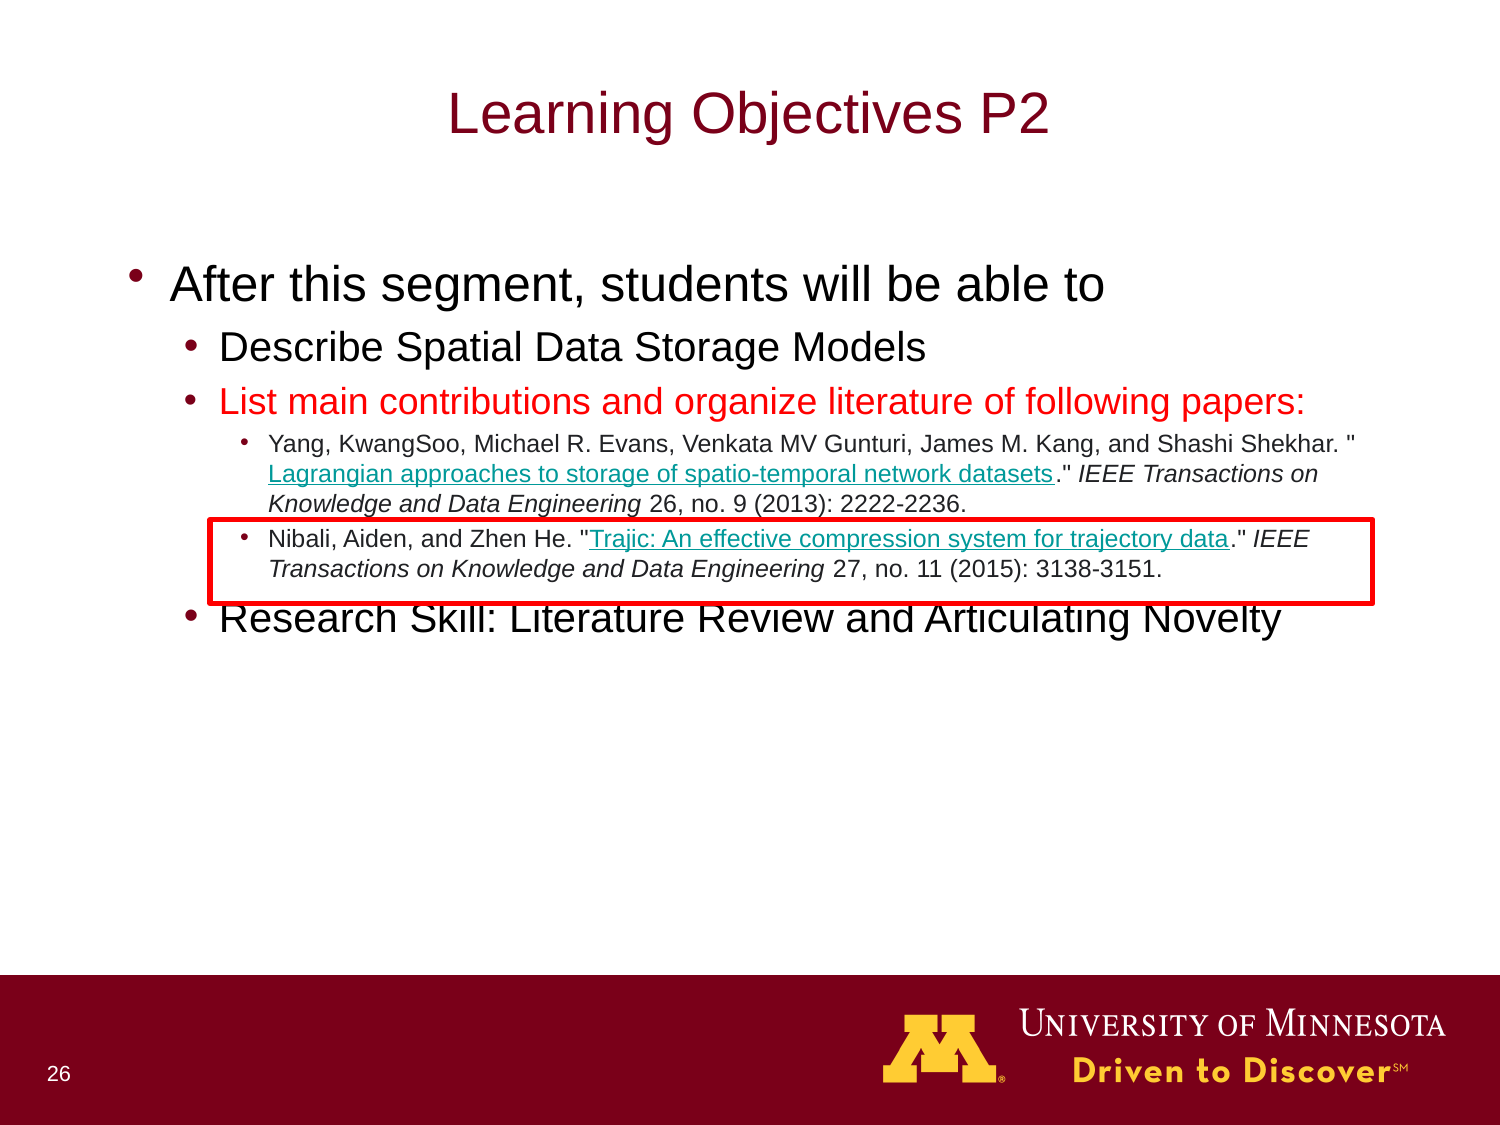

# Learning Objectives P2
After this segment, students will be able to
Describe Spatial Data Storage Models
List main contributions and organize literature of following papers:
Yang, KwangSoo, Michael R. Evans, Venkata MV Gunturi, James M. Kang, and Shashi Shekhar. "Lagrangian approaches to storage of spatio-temporal network datasets." IEEE Transactions on Knowledge and Data Engineering 26, no. 9 (2013): 2222-2236.
Nibali, Aiden, and Zhen He. "Trajic: An effective compression system for trajectory data." IEEE Transactions on Knowledge and Data Engineering 27, no. 11 (2015): 3138-3151.
Research Skill: Literature Review and Articulating Novelty

26